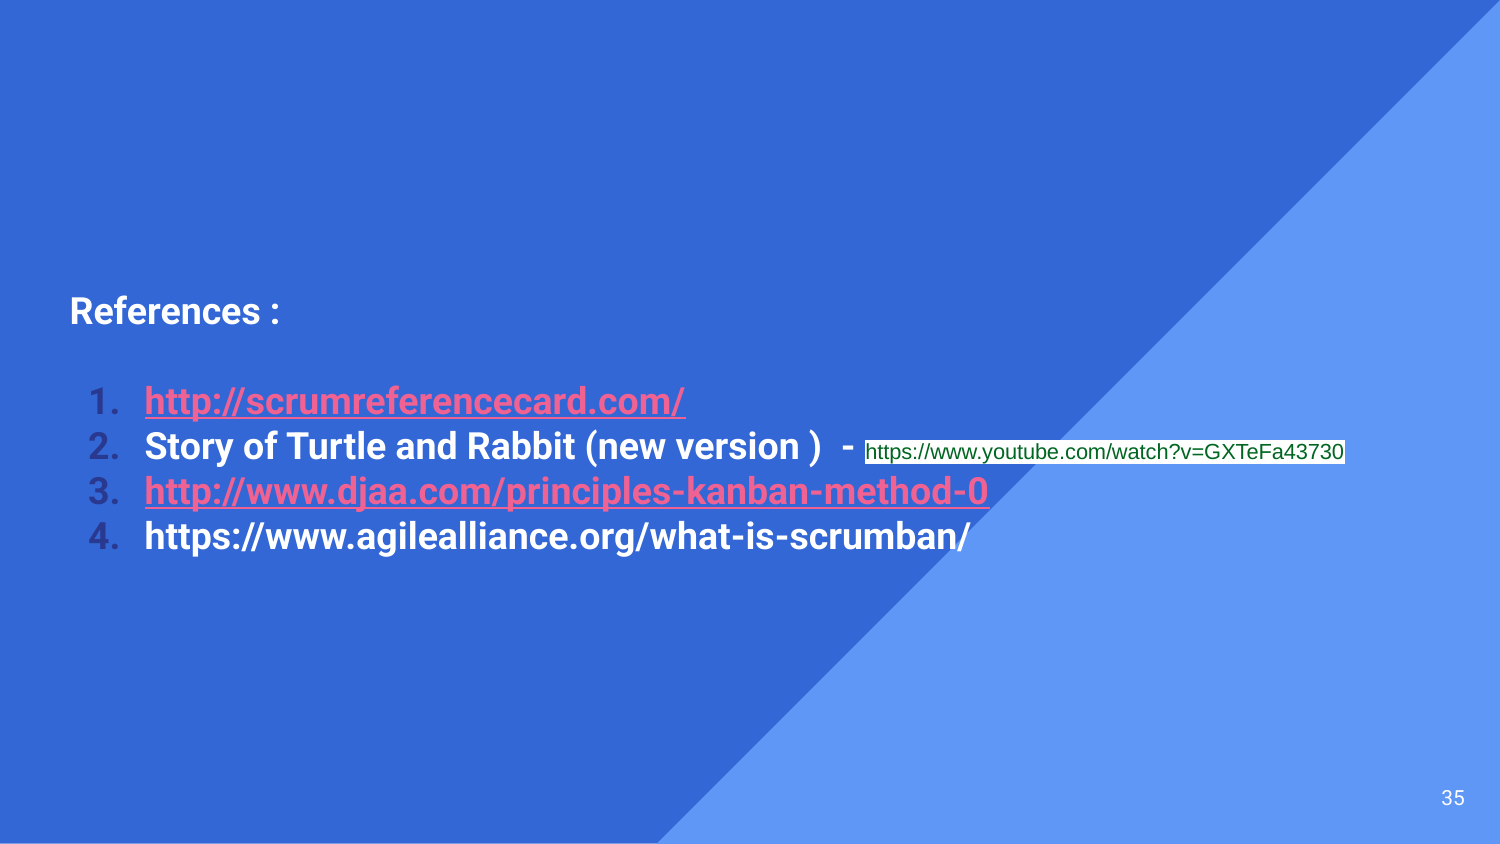

# References :

http://scrumreferencecard.com/
Story of Turtle and Rabbit (new version )  - https://www.youtube.com/watch?v=GXTeFa43730
http://www.djaa.com/principles-kanban-method-0
https://www.agilealliance.org/what-is-scrumban/
35